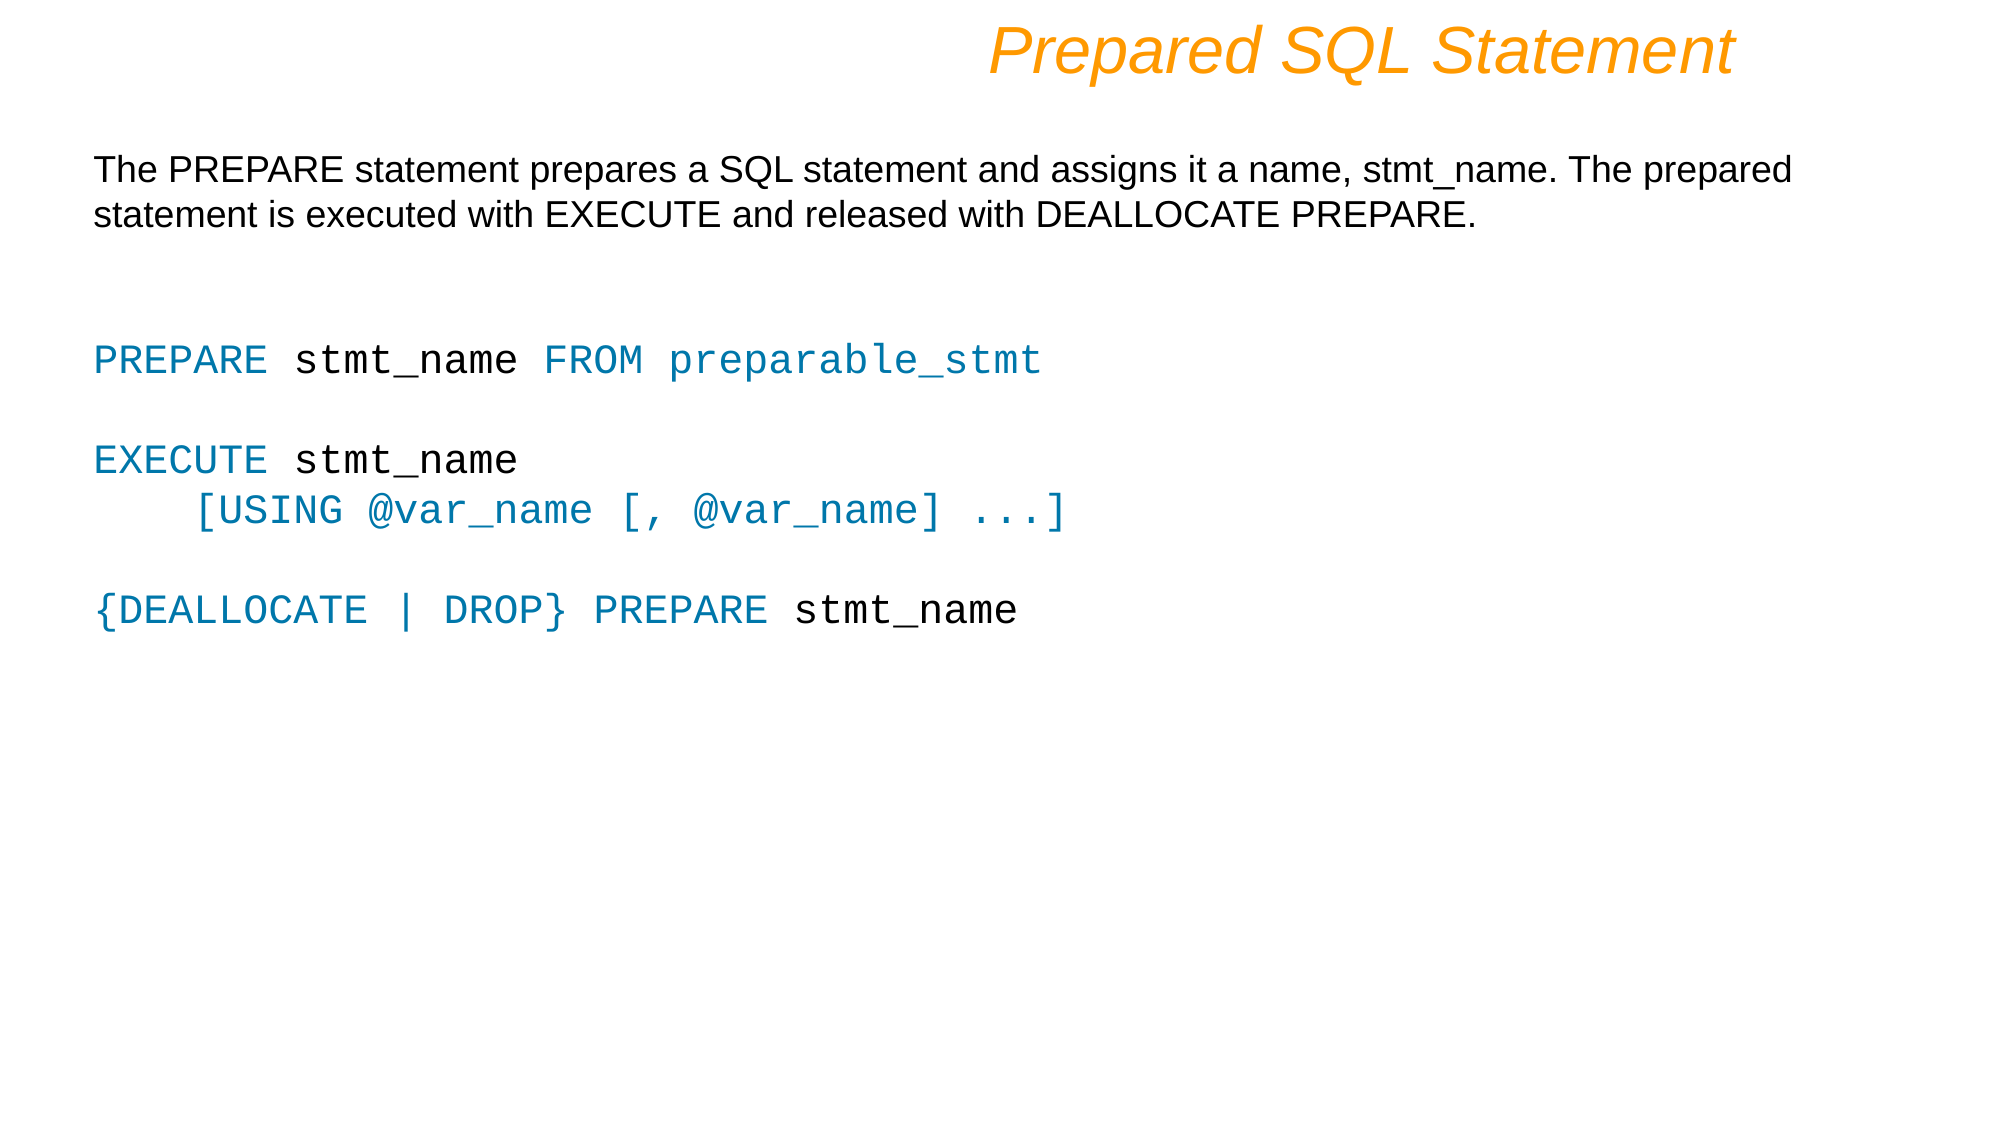

Prepared SQL Statement
The PREPARE statement prepares a SQL statement and assigns it a name, stmt_name. The prepared statement is executed with EXECUTE and released with DEALLOCATE PREPARE.
PREPARE stmt_name FROM preparable_stmt

EXECUTE stmt_name
    [USING @var_name [, @var_name] ...]

{DEALLOCATE | DROP} PREPARE stmt_name